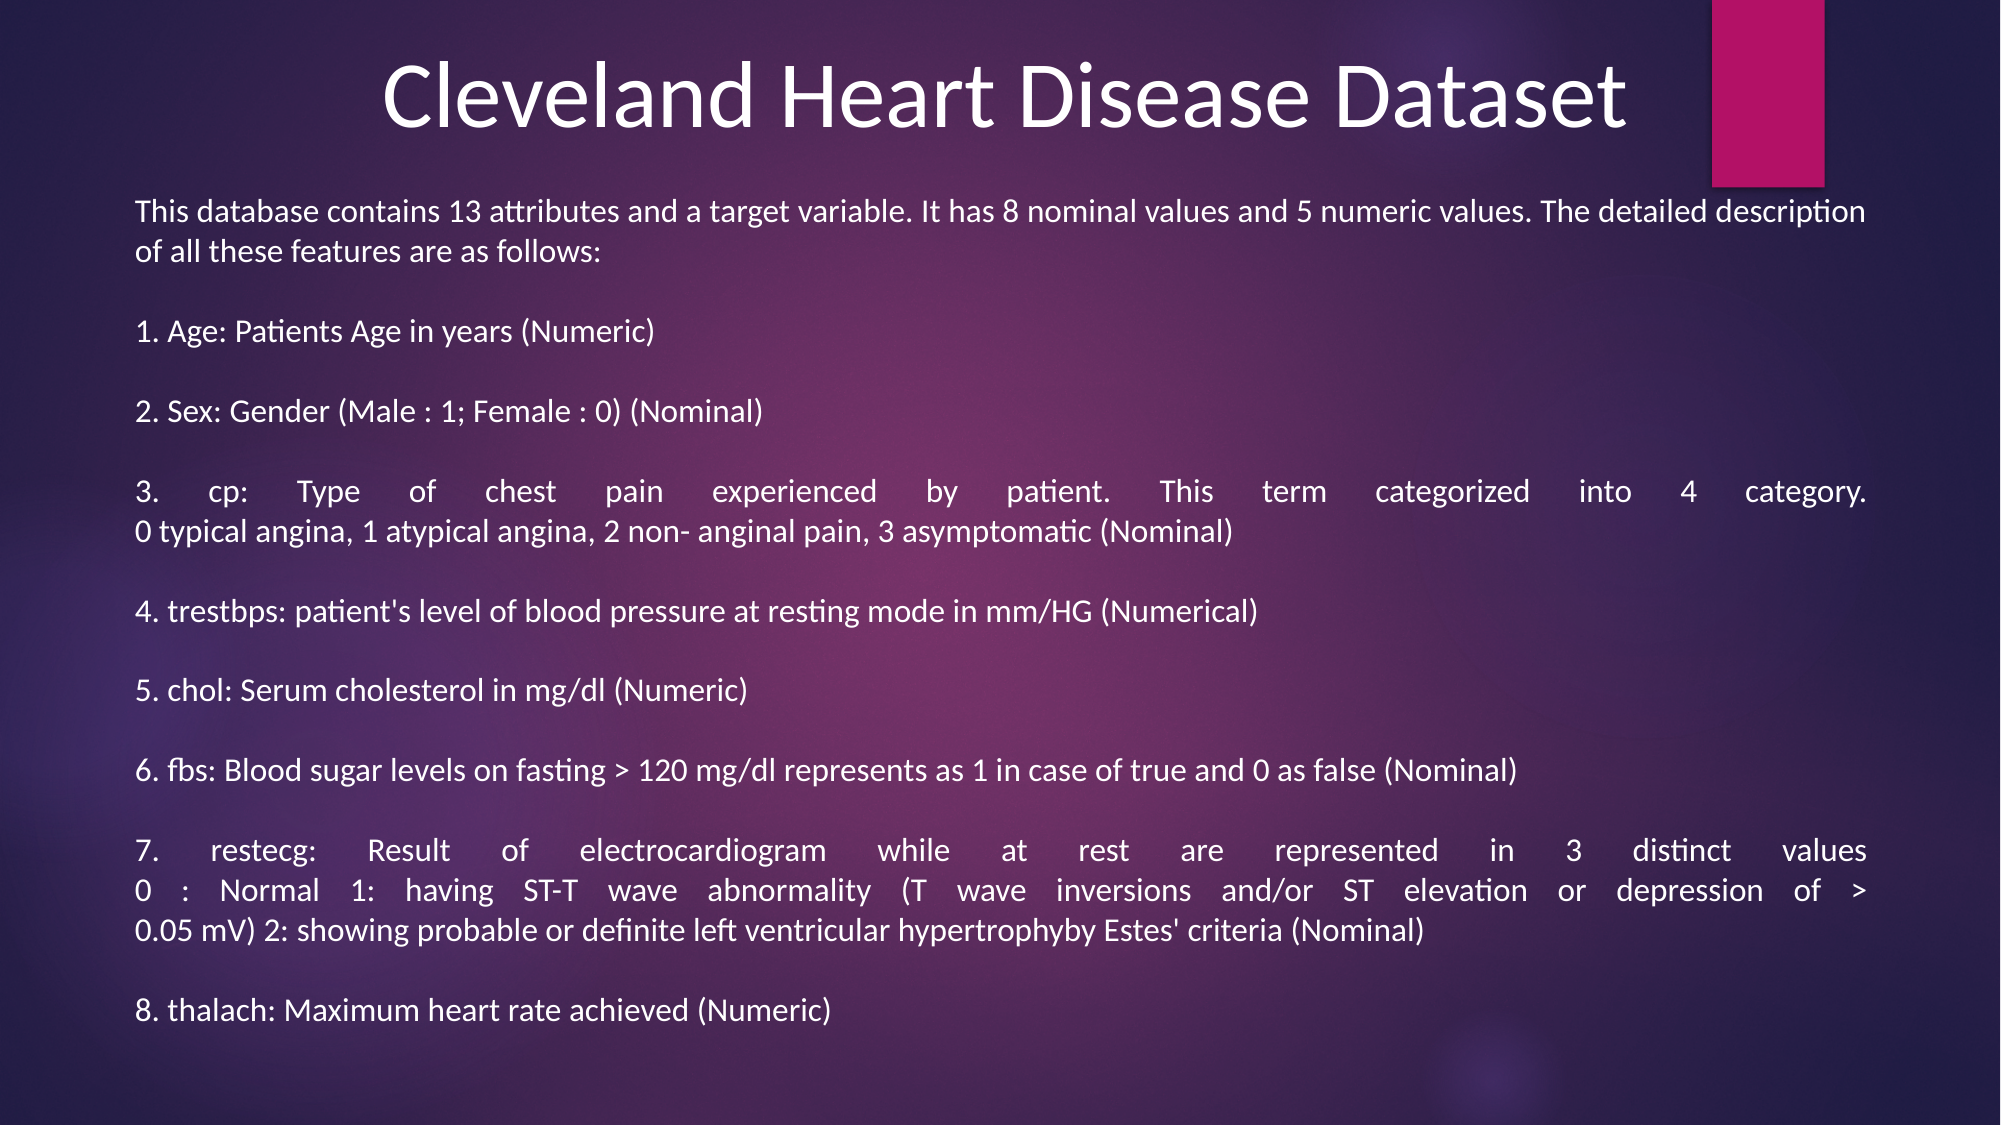

Cleveland Heart Disease Dataset
This database contains 13 attributes and a target variable. It has 8 nominal values and 5 numeric values. The detailed description of all these features are as follows:

 Age: Patients Age in years (Numeric)

 Sex: Gender (Male : 1; Female : 0) (Nominal)

 cp: Type of chest pain experienced by patient. This term categorized into 4 category.
0 typical angina, 1 atypical angina, 2 non- anginal pain, 3 asymptomatic (Nominal)

 trestbps: patient's level of blood pressure at resting mode in mm/HG (Numerical)

 chol: Serum cholesterol in mg/dl (Numeric)

 fbs: Blood sugar levels on fasting > 120 mg/dl represents as 1 in case of true and 0 as false (Nominal)

 restecg: Result of electrocardiogram while at rest are represented in 3 distinct values
0 : Normal 1: having ST-T wave abnormality (T wave inversions and/or ST elevation or depression of >
0.05 mV) 2: showing probable or definite left ventricular hypertrophyby Estes' criteria (Nominal)

 thalach: Maximum heart rate achieved (Numeric)